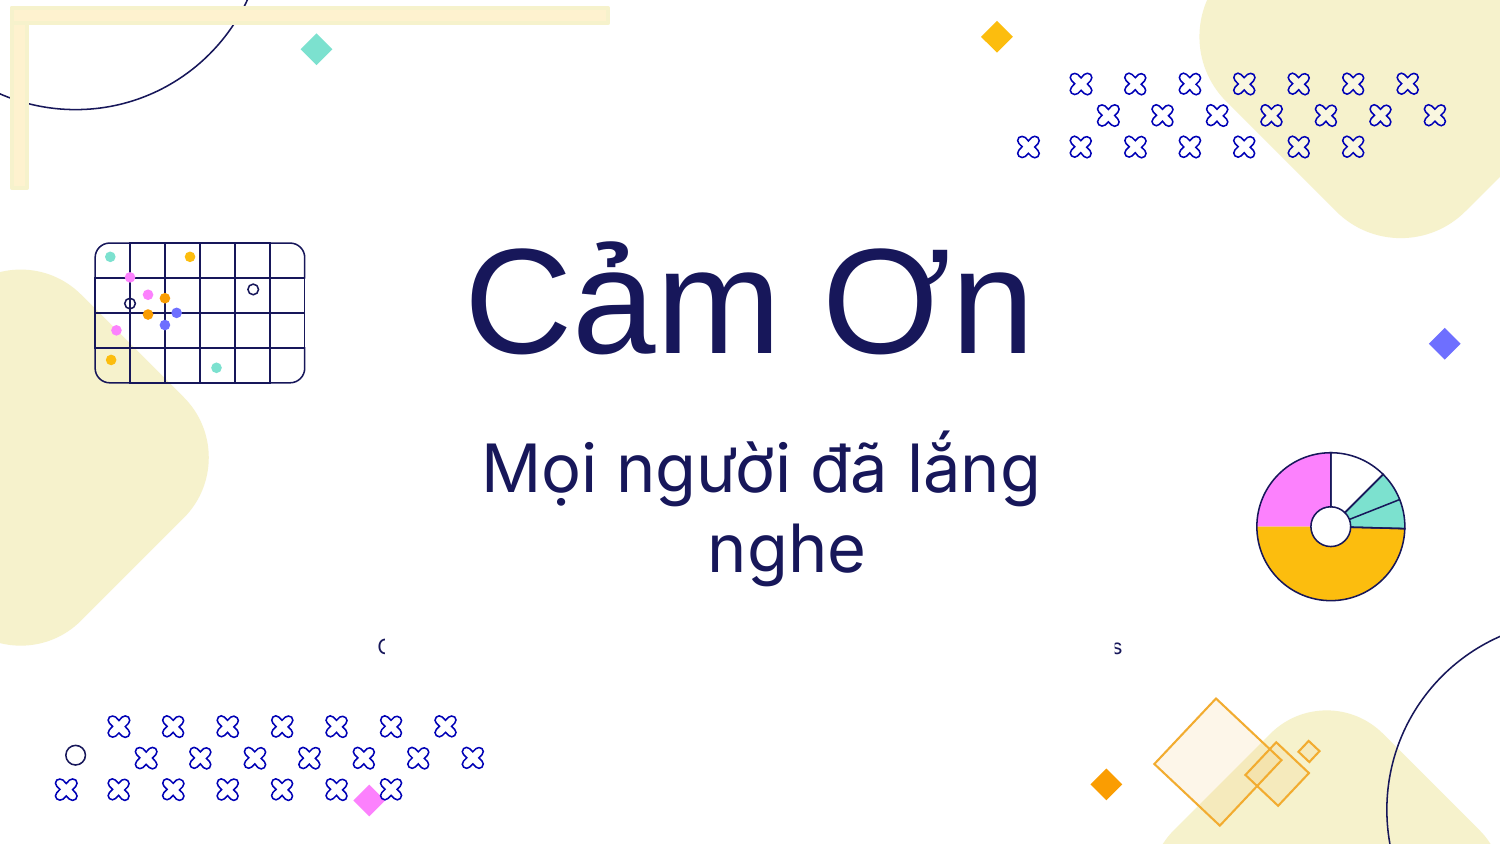

# Cảm Ơn

Mọi người đã lắng nghe